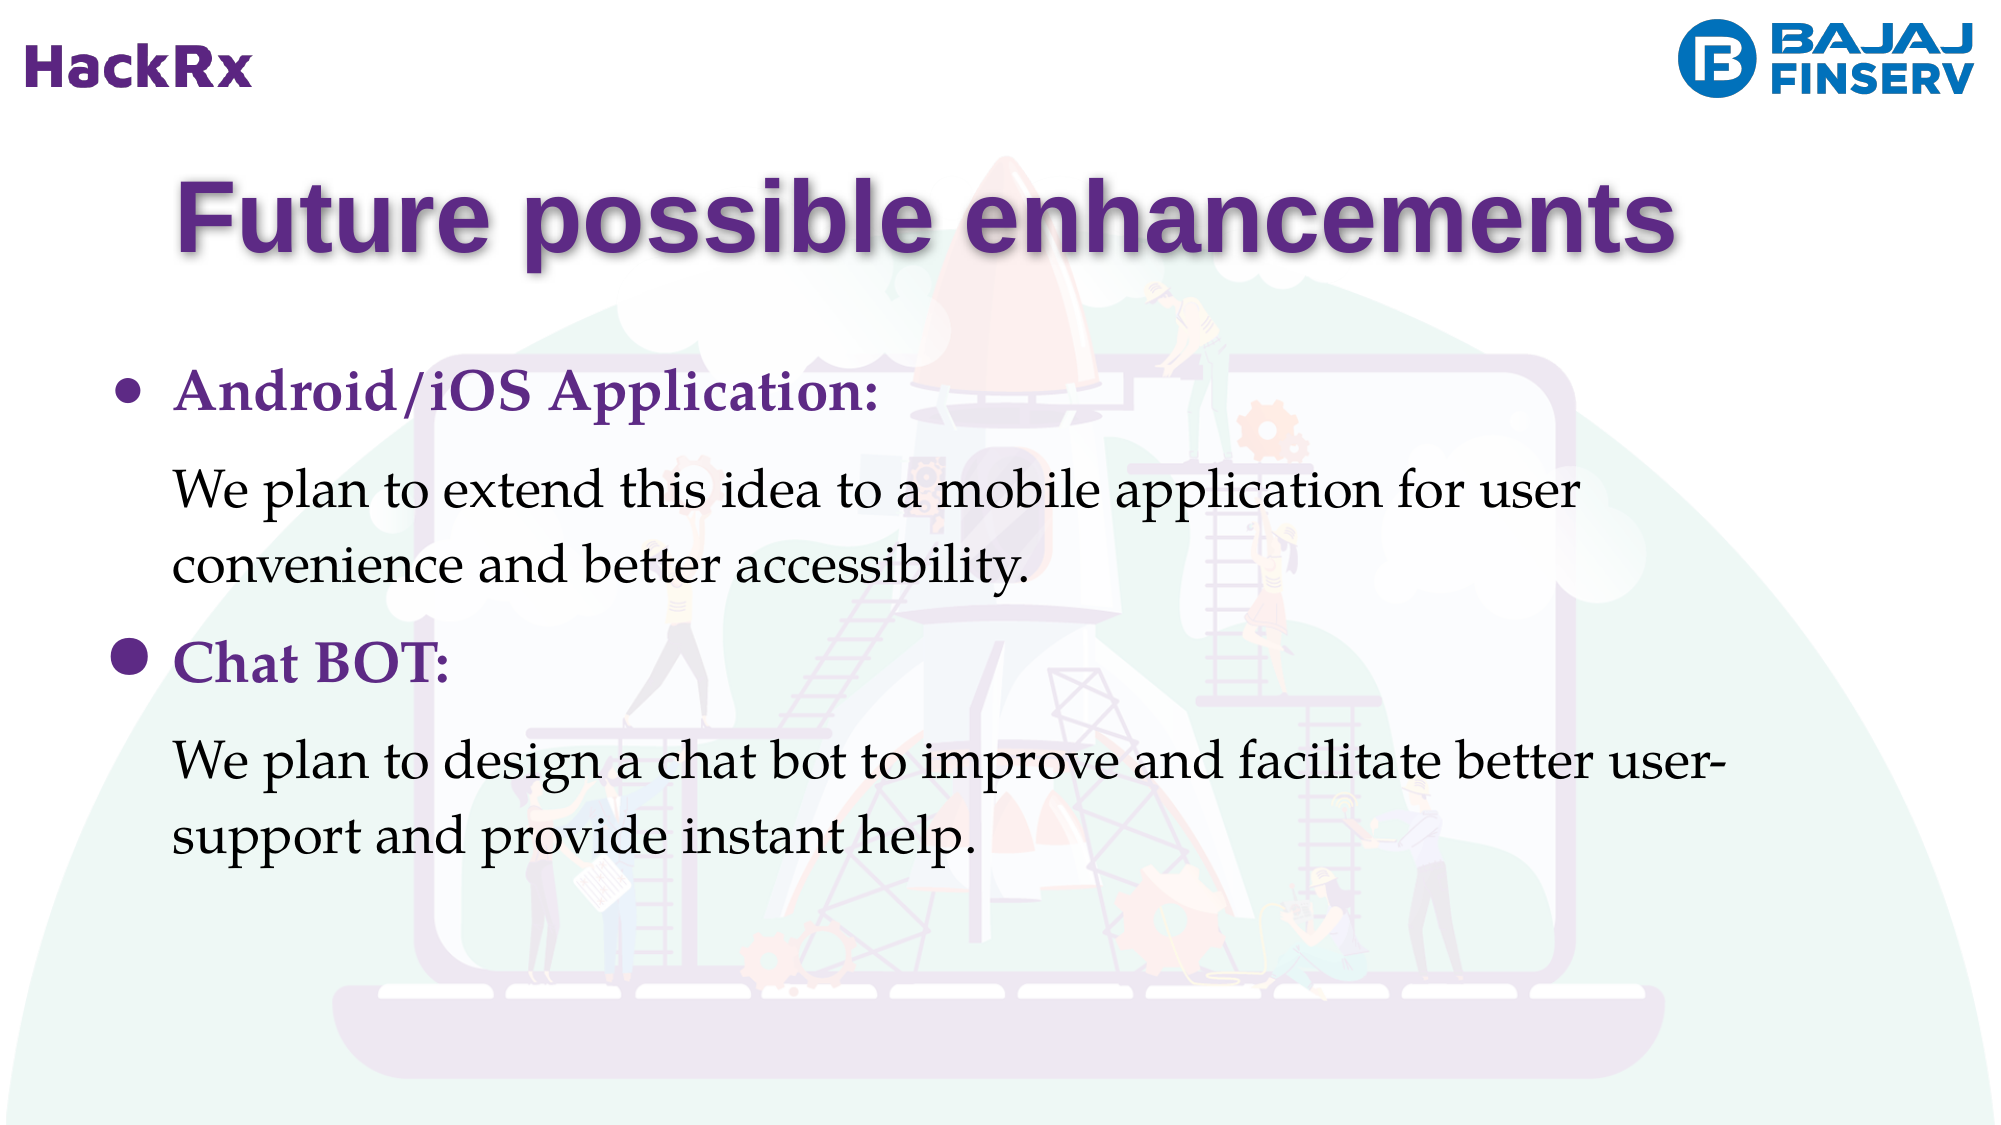

Future possible enhancements

Android/iOS Application:
We plan to extend this idea to a mobile application for user convenience and better accessibility.
Chat BOT:
We plan to design a chat bot to improve and facilitate better user-support and provide instant help.